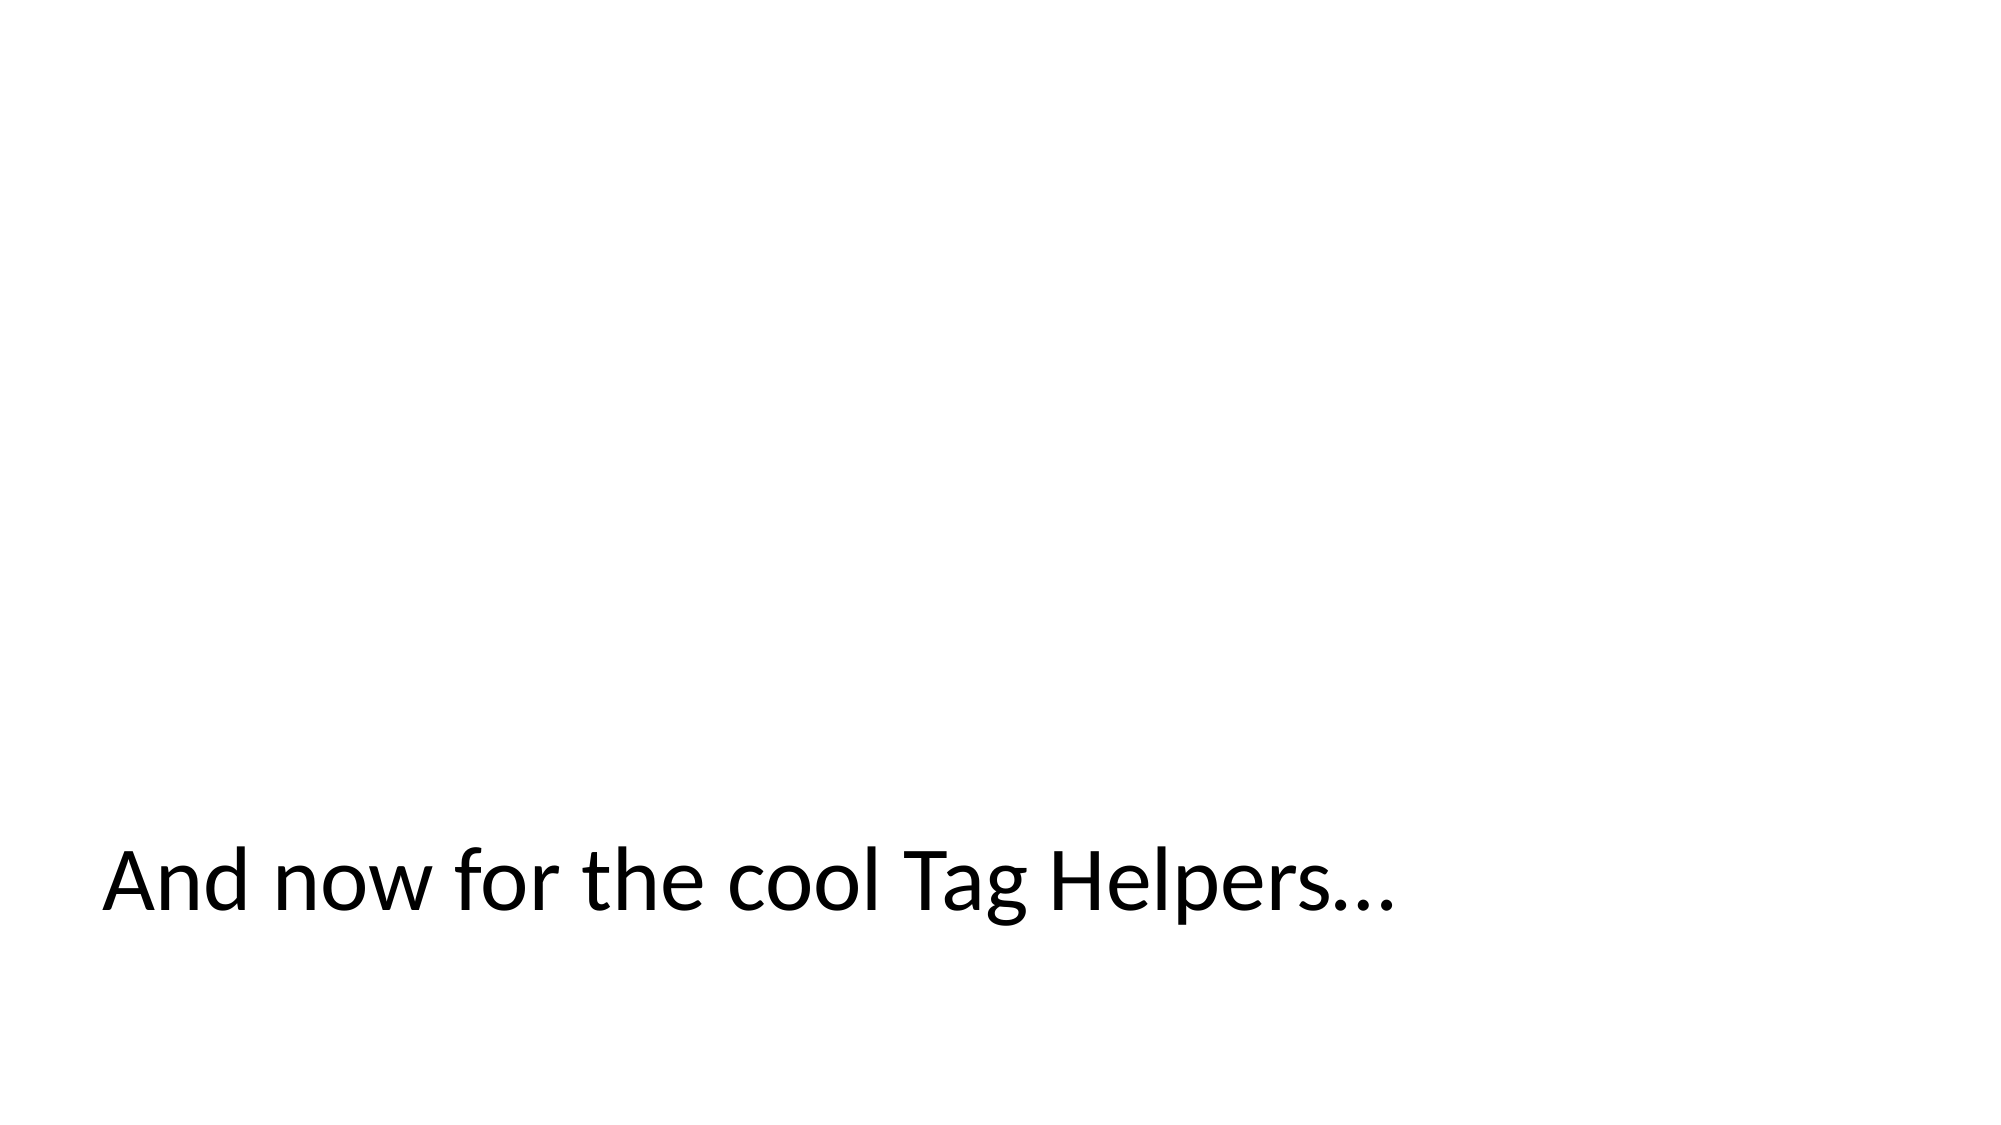

# And now for the cool Tag Helpers…